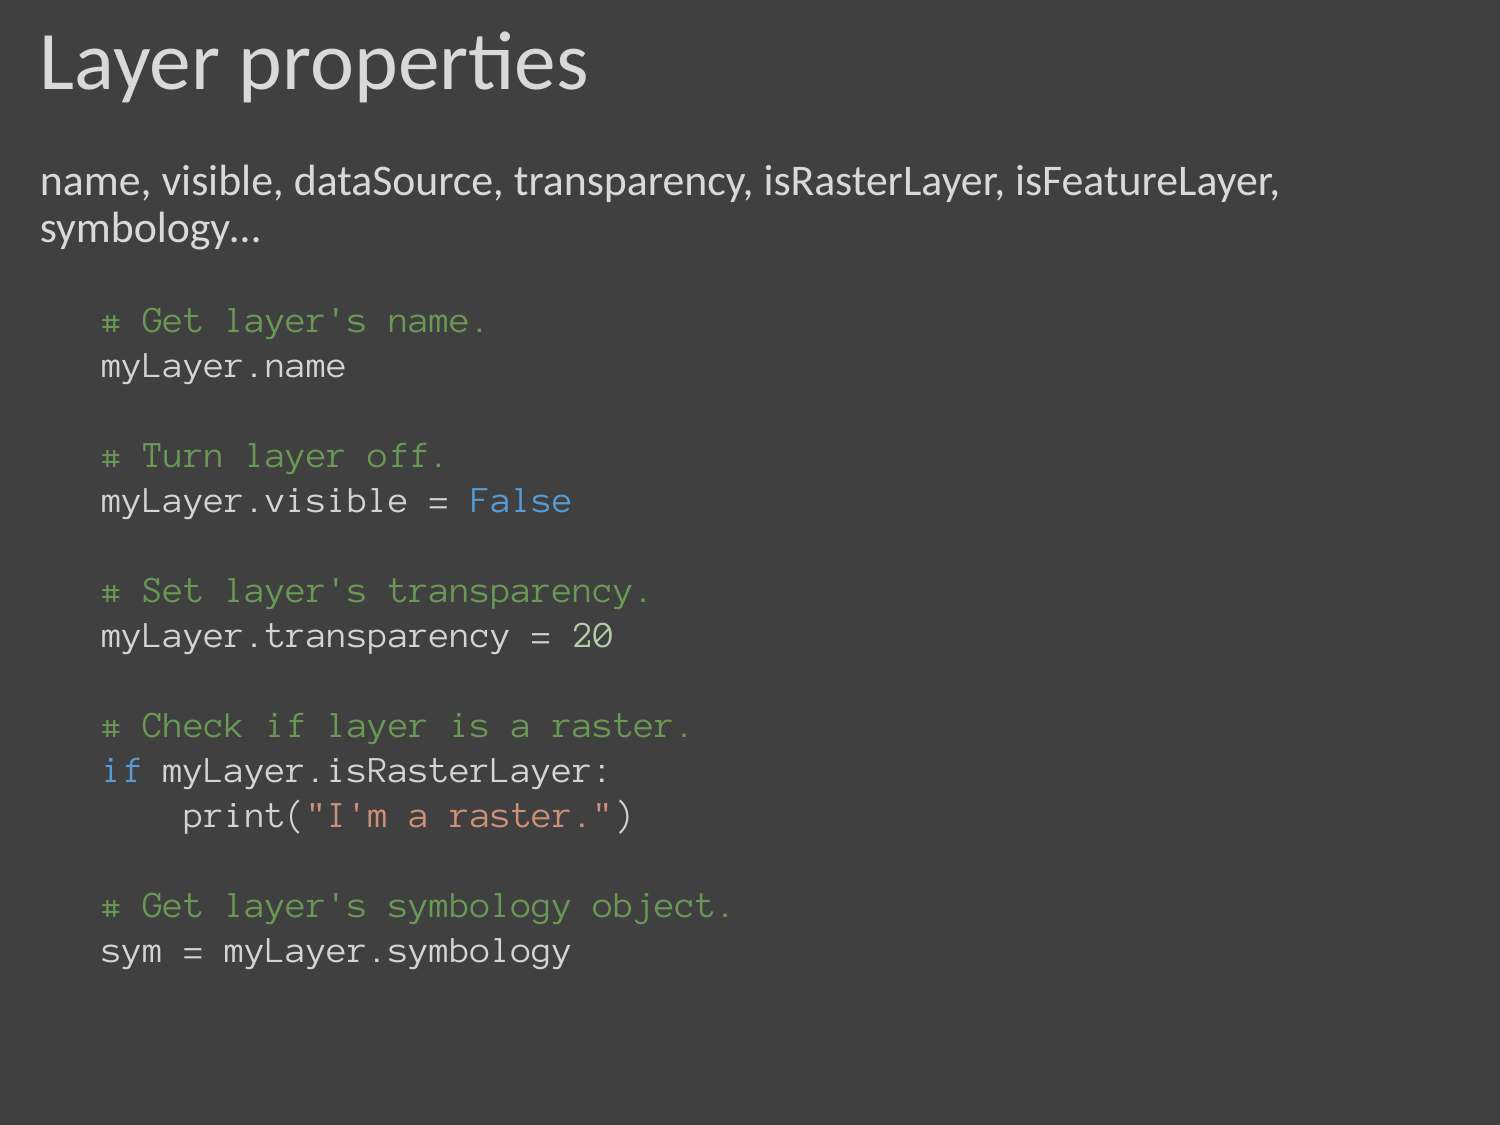

# Layer properties
name, visible, dataSource, transparency, isRasterLayer, isFeatureLayer, symbology…

# Get layer's name.
myLayer.name
# Turn layer off.
myLayer.visible = False
# Set layer's transparency.
myLayer.transparency = 20
# Check if layer is a raster.
if myLayer.isRasterLayer:
    print("I'm a raster.")
# Get layer's symbology object.
sym = myLayer.symbology